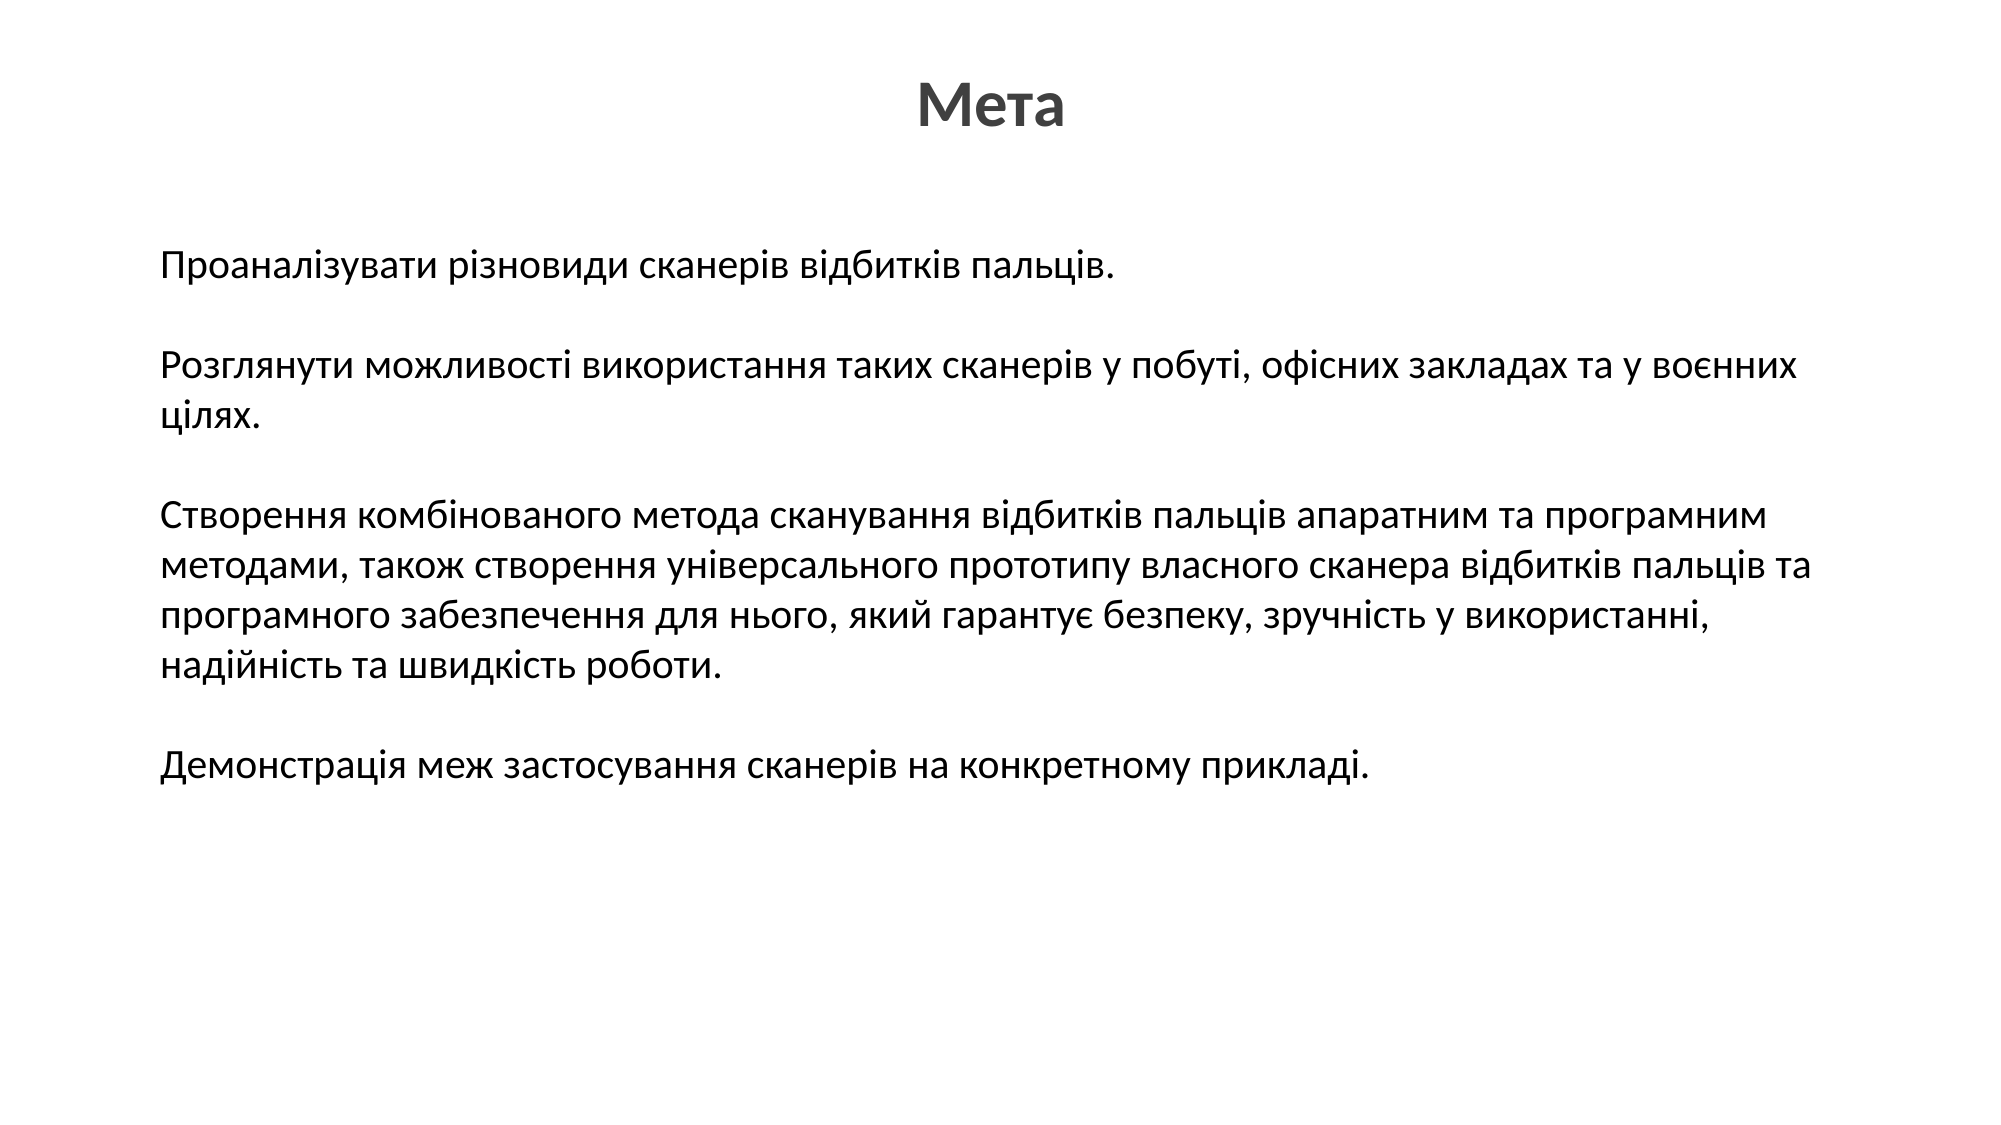

Мета
Проаналізувати різновиди сканерів відбитків пальців.

Розглянути можливості використання таких сканерів у побуті, офісних закладах та у воєнних цілях.

Створення комбінованого метода сканування відбитків пальців апаратним та програмним методами, також створення універсального прототипу власного сканера відбитків пальців та програмного забезпечення для нього, який гарантує безпеку, зручність у використанні, надійність та швидкість роботи.

Демонстрація меж застосування сканерів на конкретному прикладі.